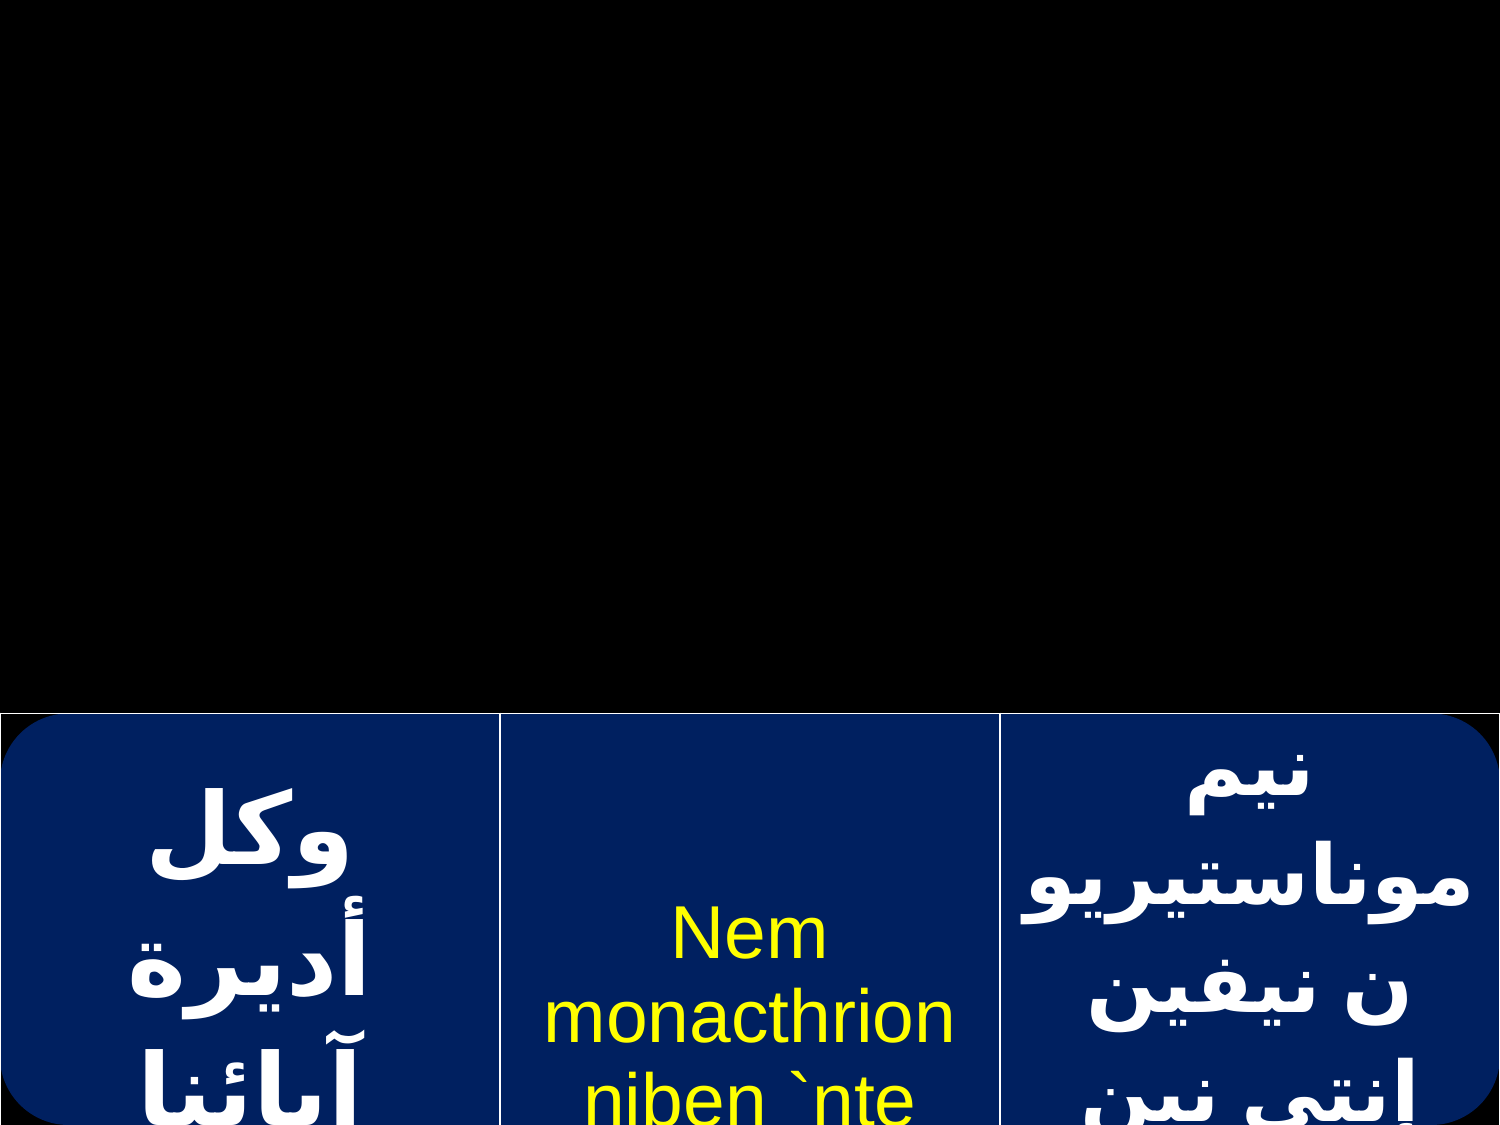

| وكل أديرة آبائنا الأرثوذكسيين | Nem monacthrion niben `nte nenio; `norqodo[oc | نيم موناستيريون نيفين إنتي نين يوتي إن أورثوذوكسوس |
| --- | --- | --- |